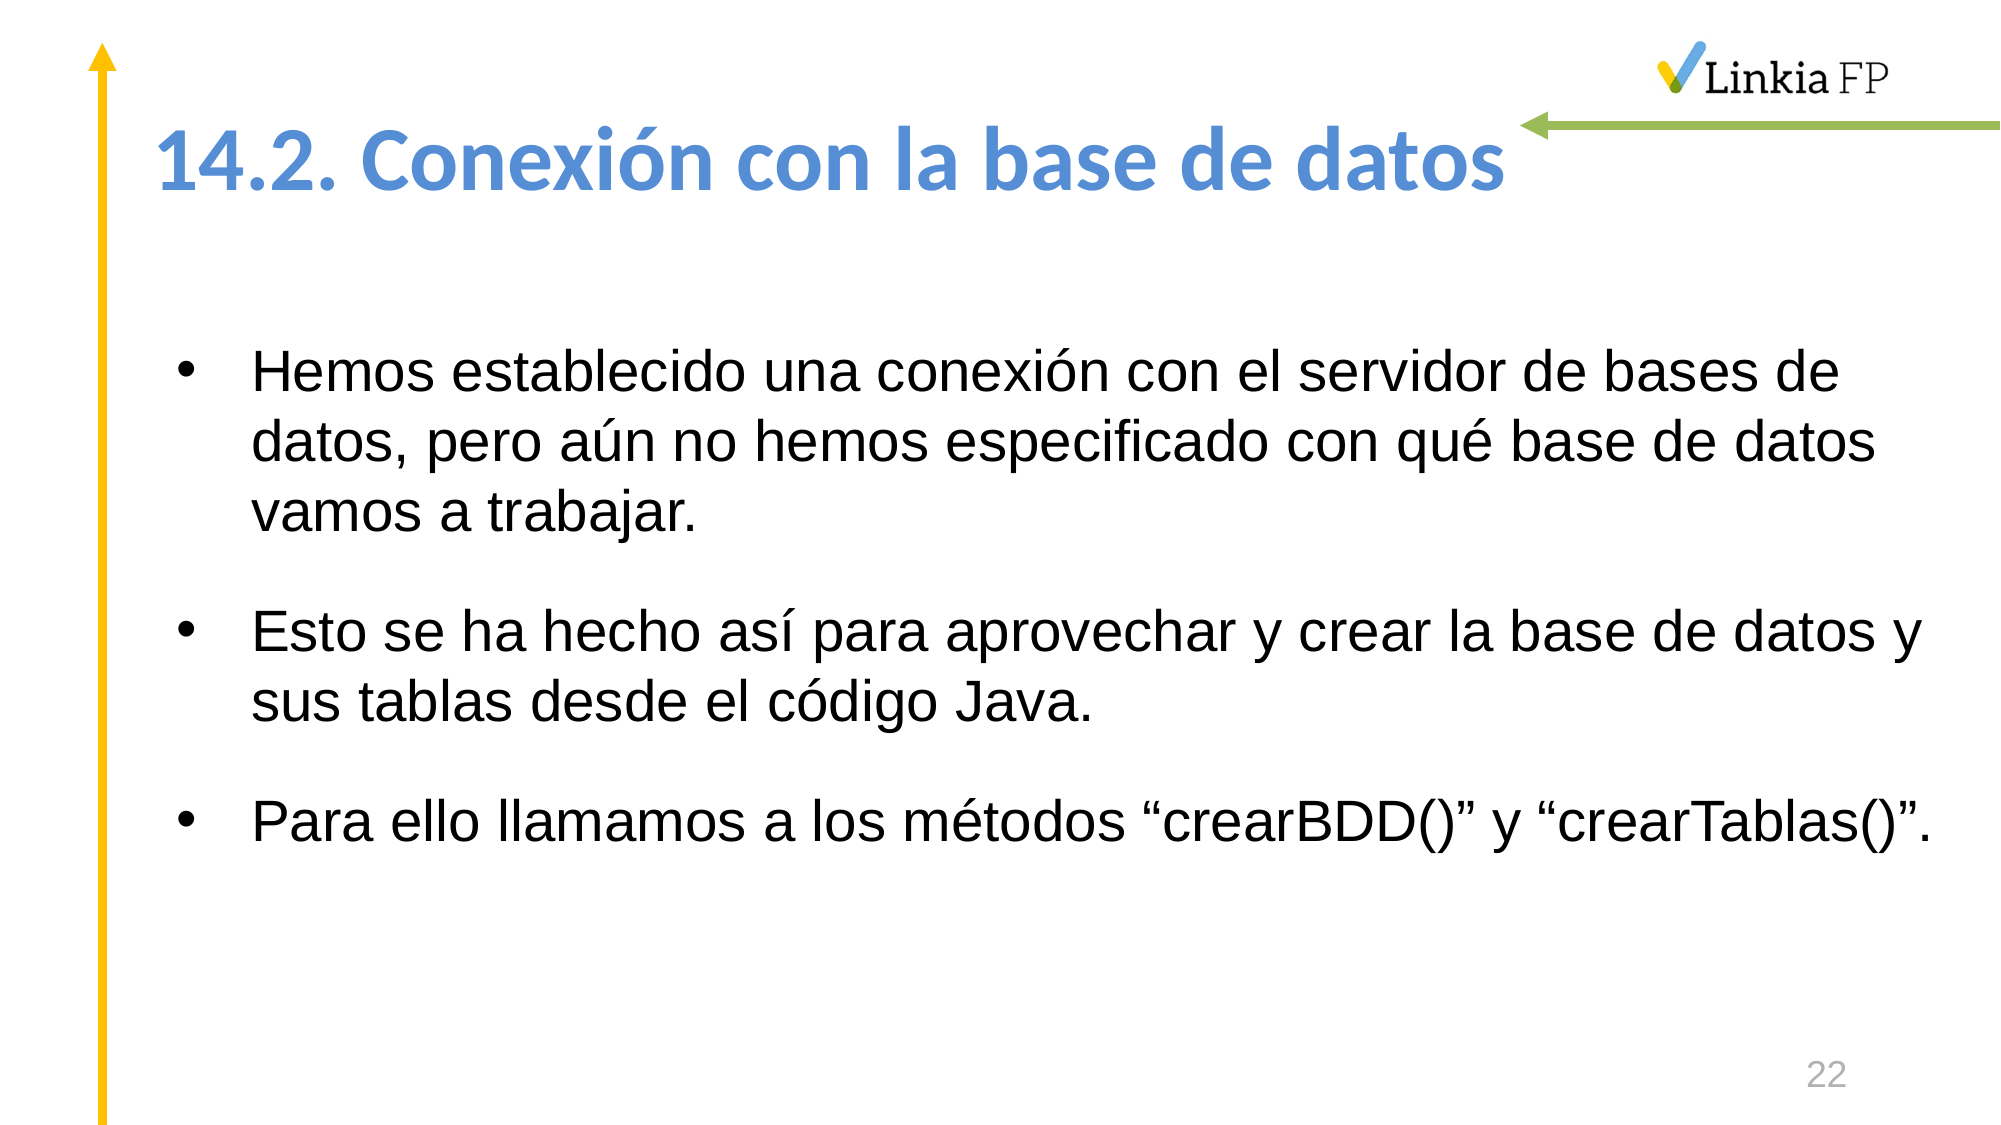

# 14.2. Conexión con la base de datos
Hemos establecido una conexión con el servidor de bases de datos, pero aún no hemos especificado con qué base de datos vamos a trabajar.
Esto se ha hecho así para aprovechar y crear la base de datos y sus tablas desde el código Java.
Para ello llamamos a los métodos “crearBDD()” y “crearTablas()”.
22